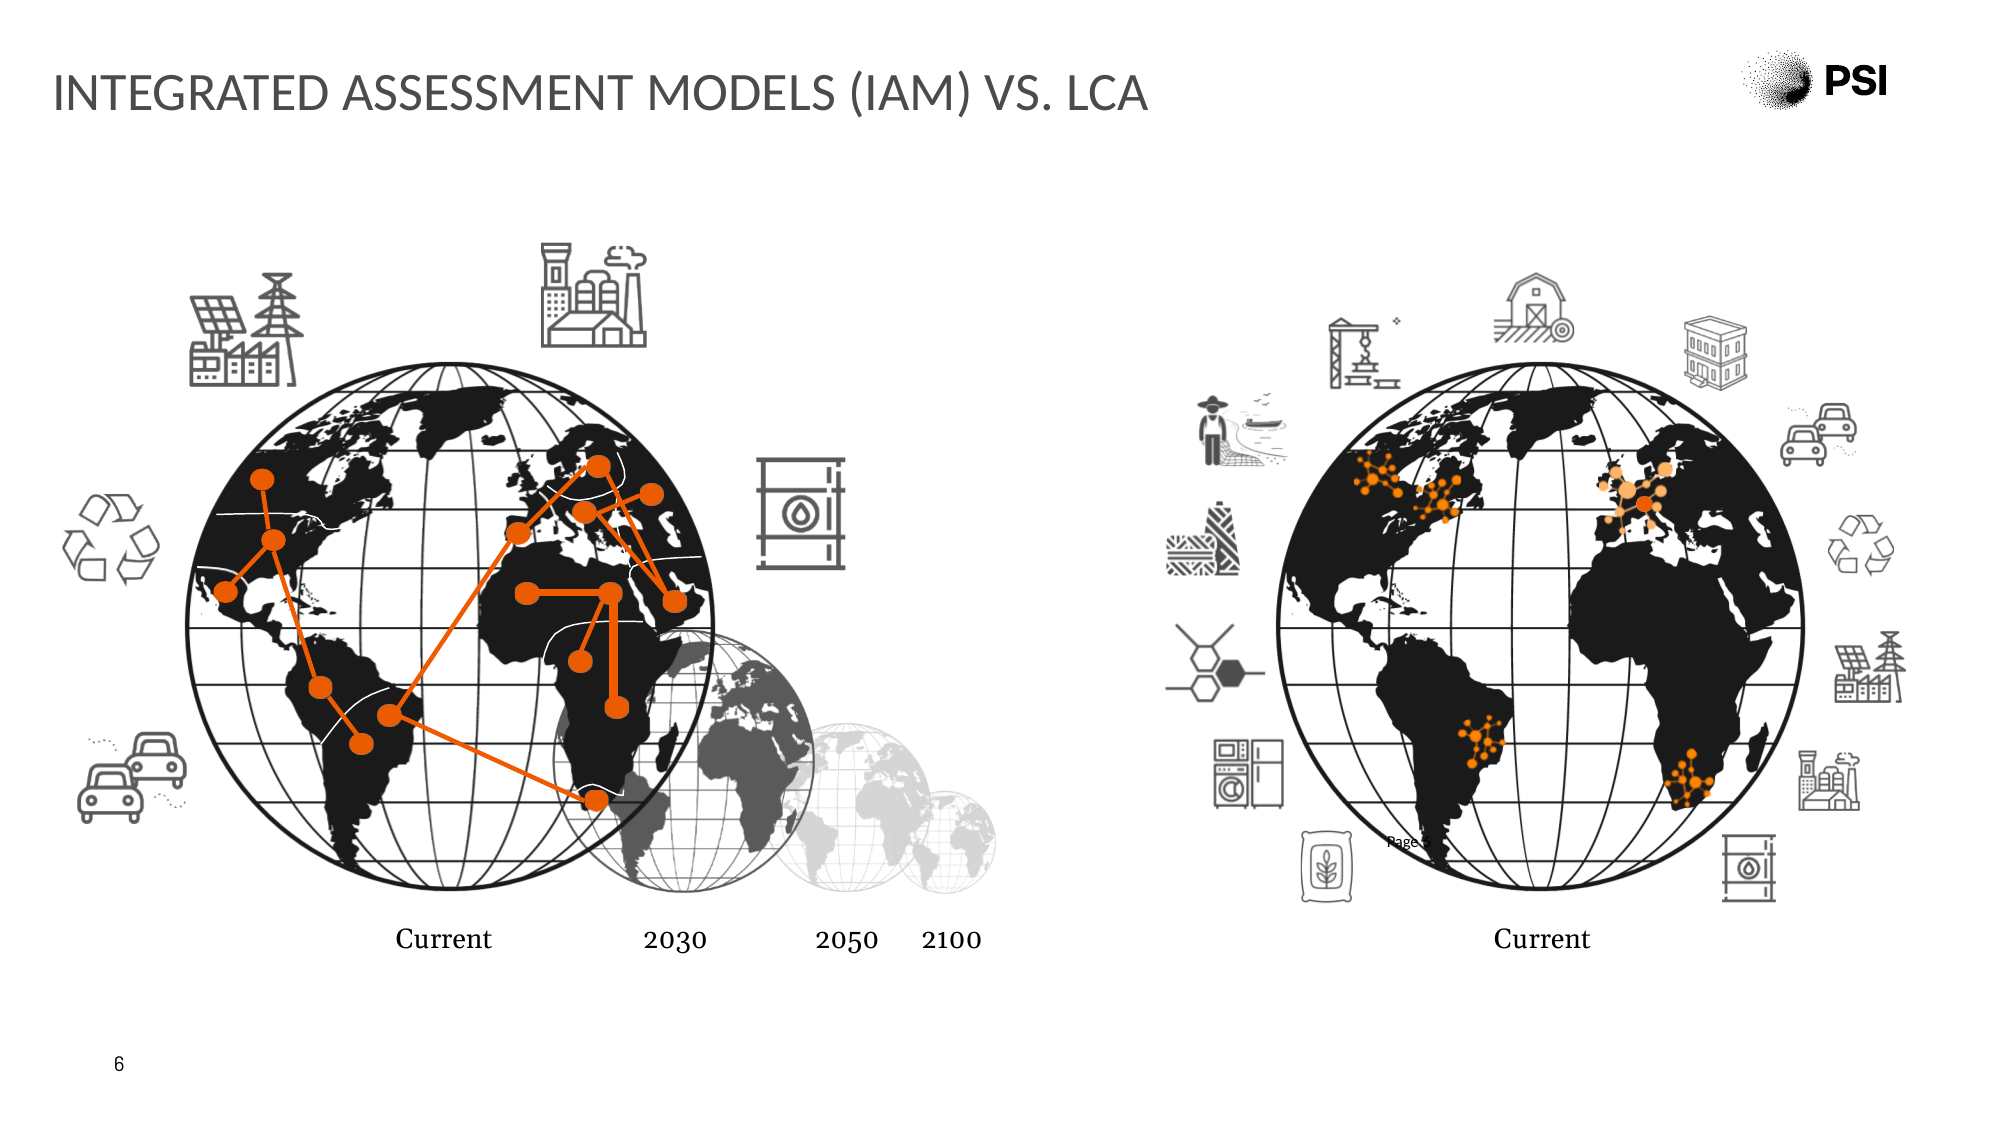

INTEGRATED ASSESSMENT MODELS (IAM) vs. LCA

Page 6
Current
2030
2050	2100
Current
6
October 2nd,  2024